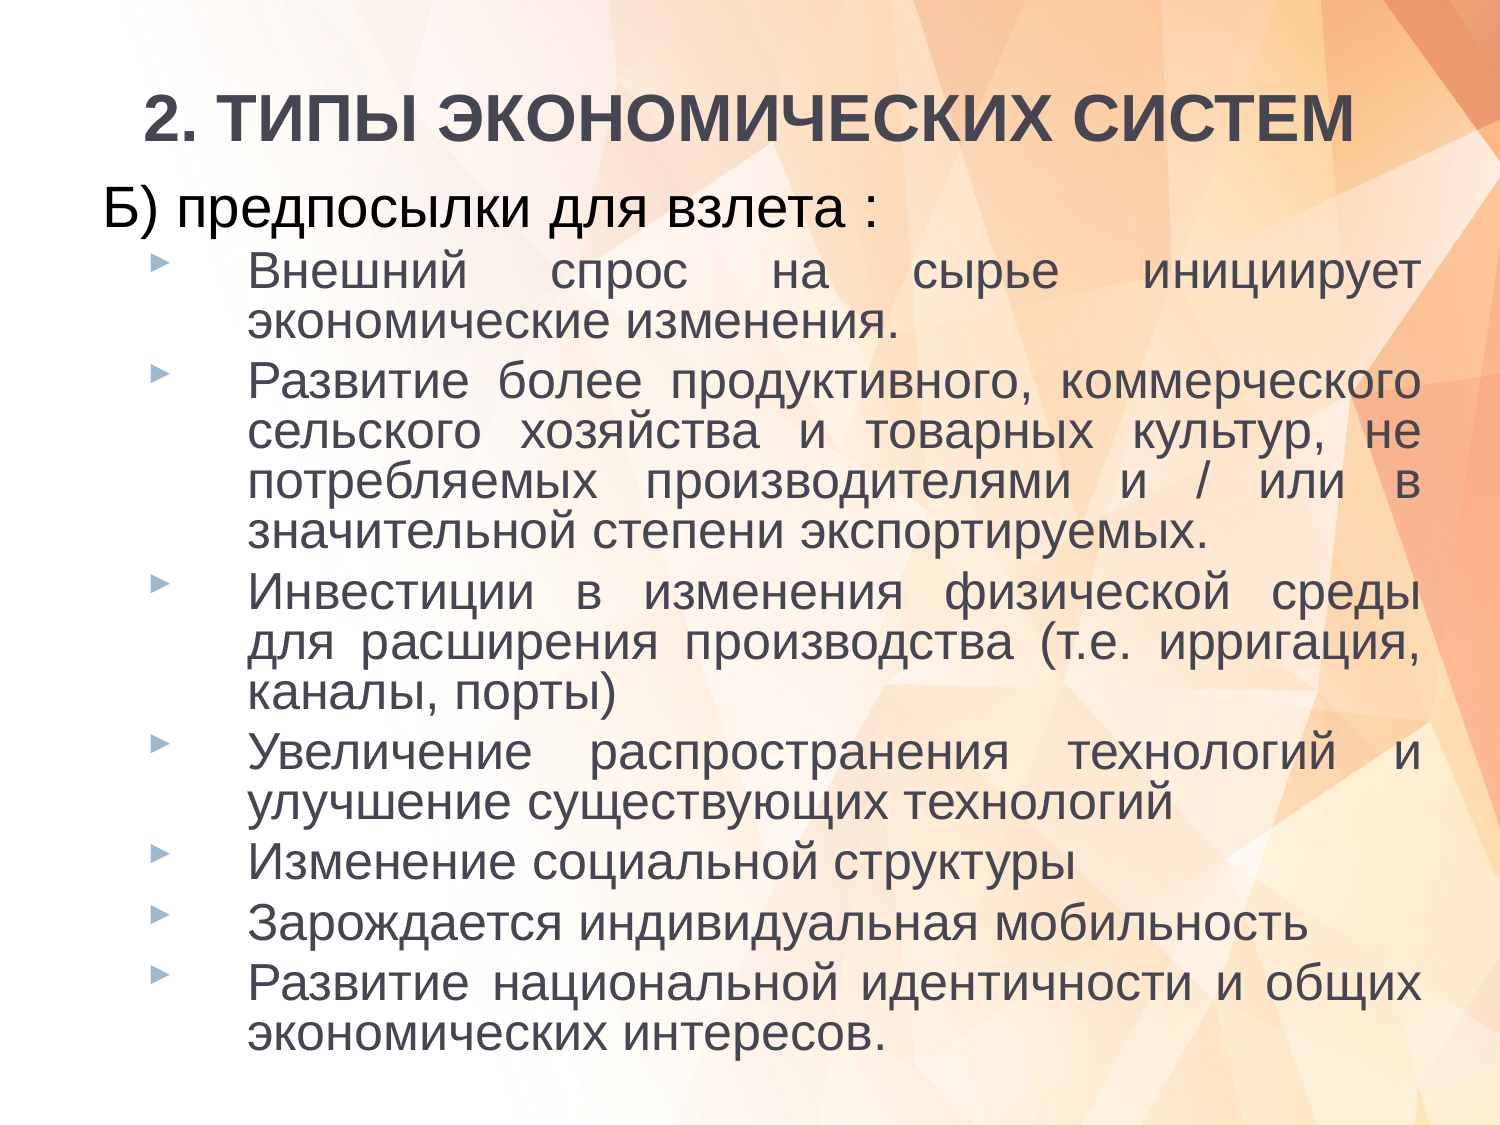

# 2. ТИПЫ ЭКОНОМИЧЕСКИХ СИСТЕМ
Б) предпосылки для взлета :
Внешний спрос на сырье инициирует экономические изменения.
Развитие более продуктивного, коммерческого сельского хозяйства и товарных культур, не потребляемых производителями и / или в значительной степени экспортируемых.
Инвестиции в изменения физической среды для расширения производства (т.е. ирригация, каналы, порты)
Увеличение распространения технологий и улучшение существующих технологий
Изменение социальной структуры
Зарождается индивидуальная мобильность
Развитие национальной идентичности и общих экономических интересов.